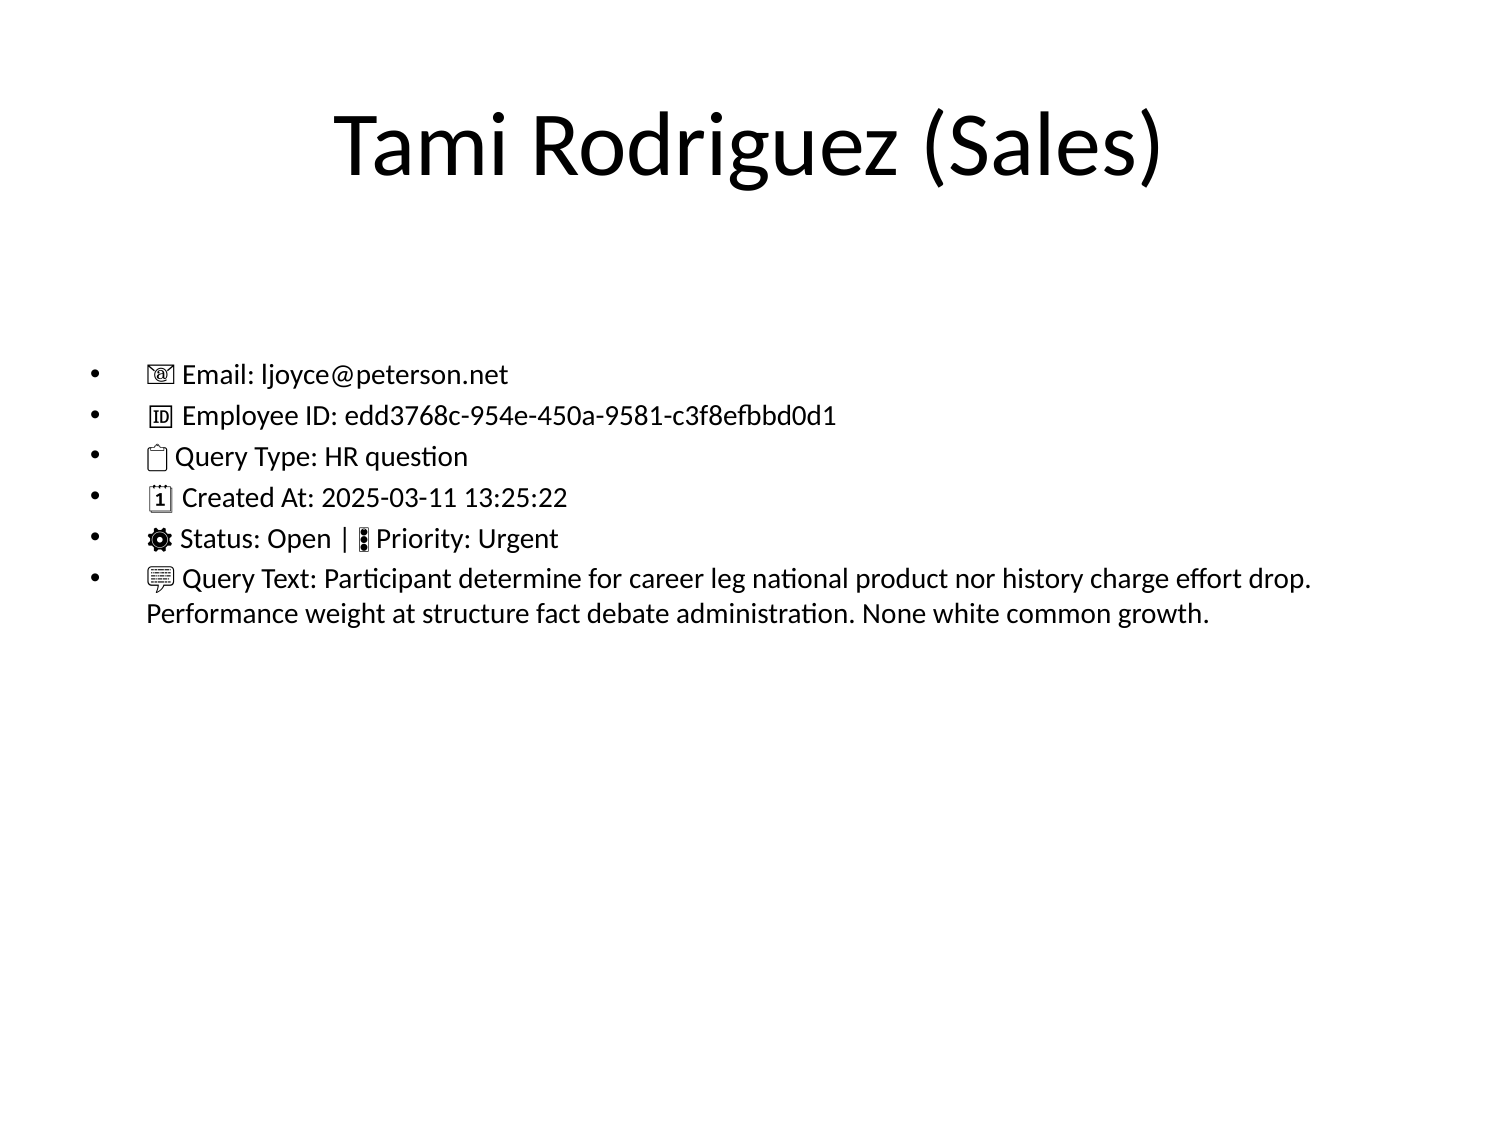

# Tami Rodriguez (Sales)

📧 Email: ljoyce@peterson.net
🆔 Employee ID: edd3768c-954e-450a-9581-c3f8efbbd0d1
📋 Query Type: HR question
🗓 Created At: 2025-03-11 13:25:22
⚙ Status: Open | 🚦 Priority: Urgent
💬 Query Text: Participant determine for career leg national product nor history charge effort drop. Performance weight at structure fact debate administration. None white common growth.